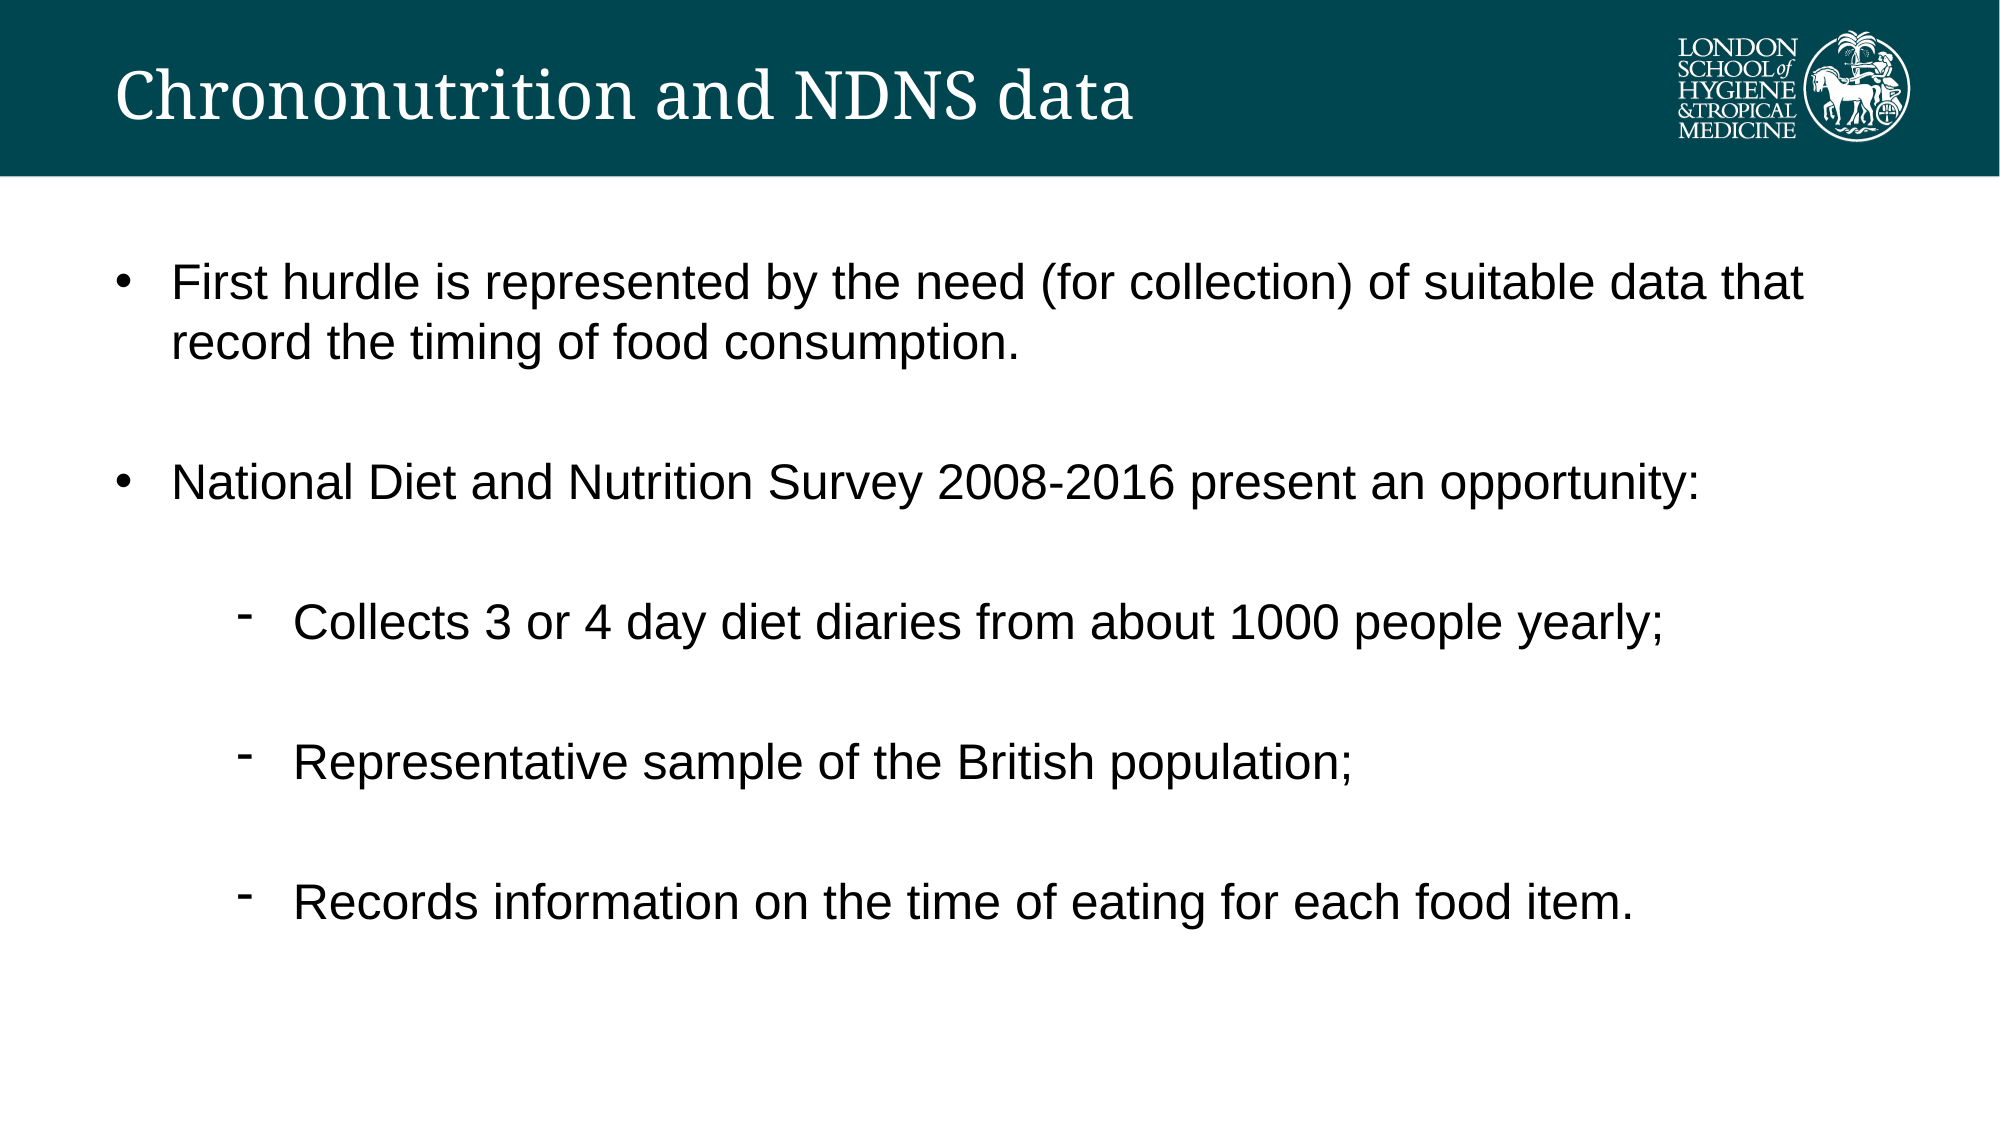

# Chrononutrition and NDNS data
First hurdle is represented by the need (for collection) of suitable data that record the timing of food consumption.

National Diet and Nutrition Survey 2008-2016 present an opportunity:

Collects 3 or 4 day diet diaries from about 1000 people yearly;

Representative sample of the British population;

Records information on the time of eating for each food item.